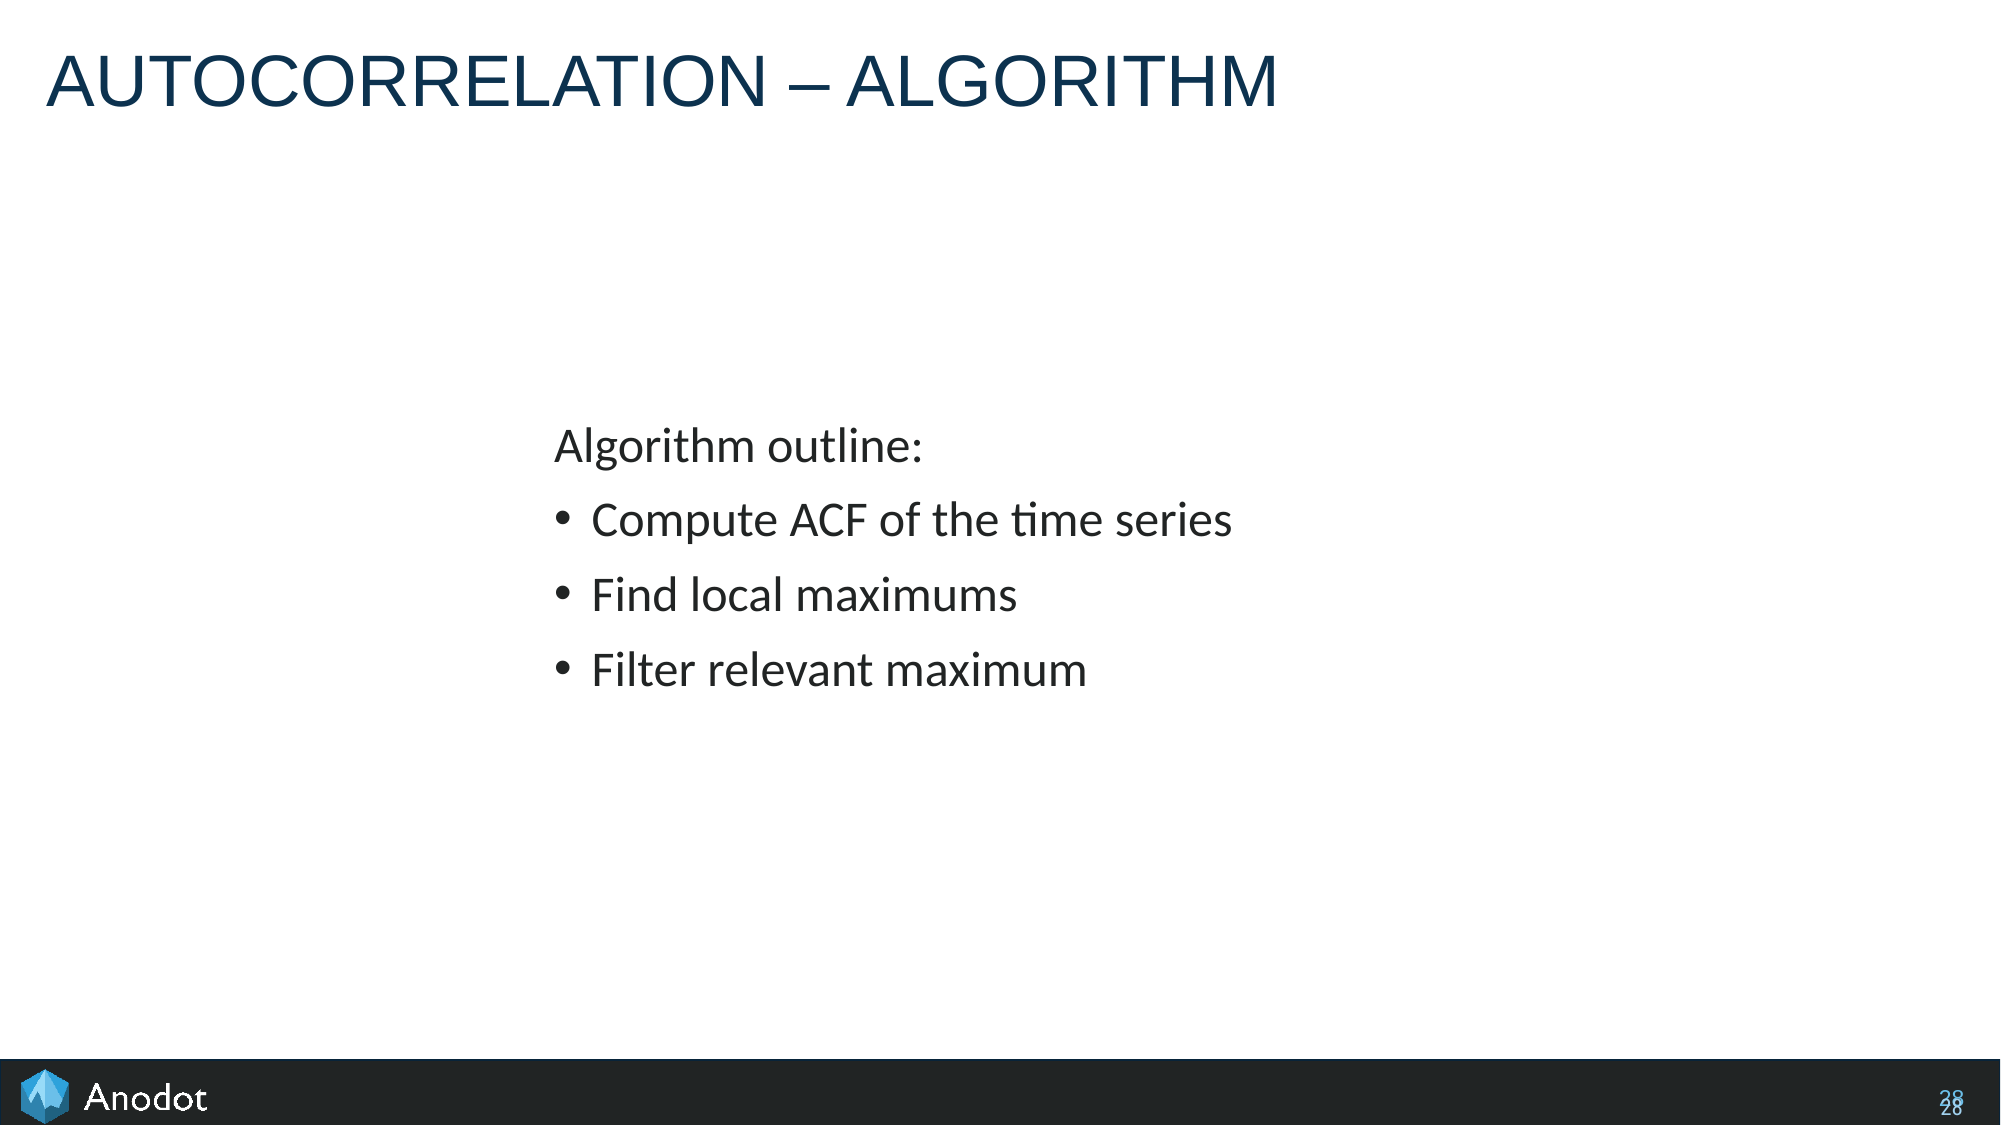

# Autocorrelation – Algorithm
Algorithm outline:
Compute ACF of the time series
Find local maximums
Filter relevant maximum
28